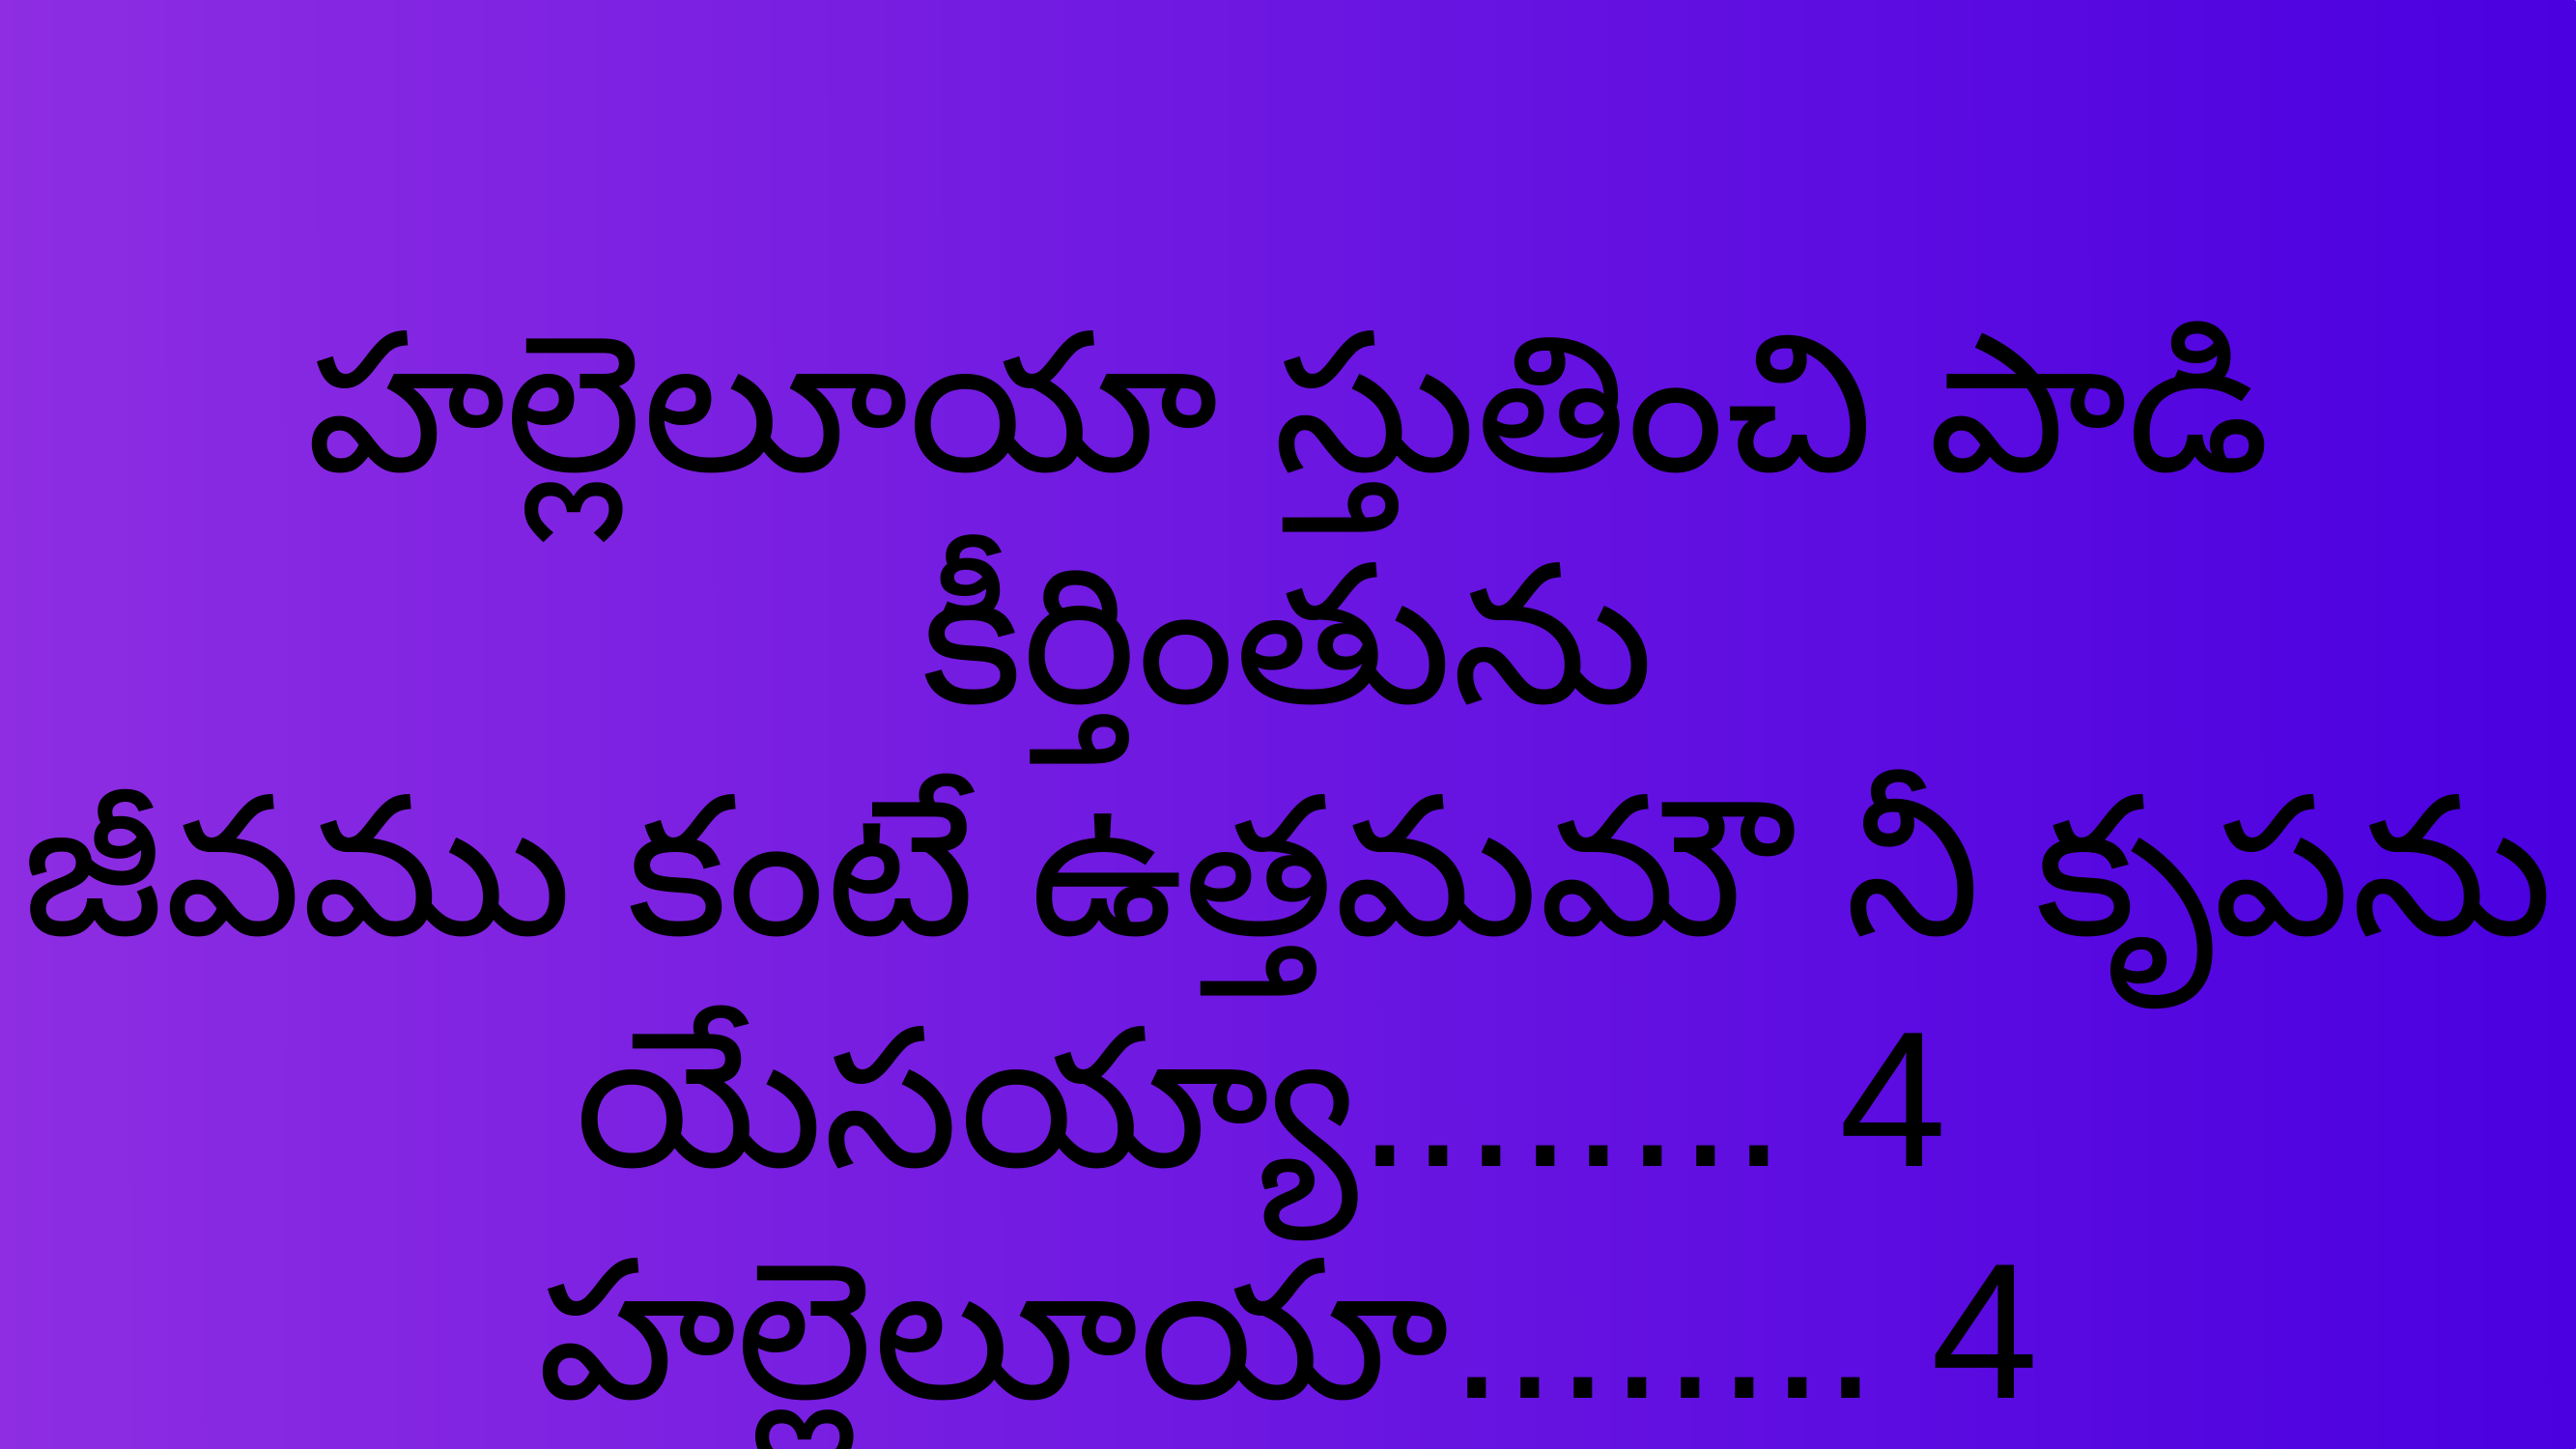

హల్లెలూయా స్తుతించి పాడి కీర్తింతును
జీవము కంటే ఉత్తమమౌ నీ కృపను
యేసయ్యా........ 4
హల్లెలూయా........ 4